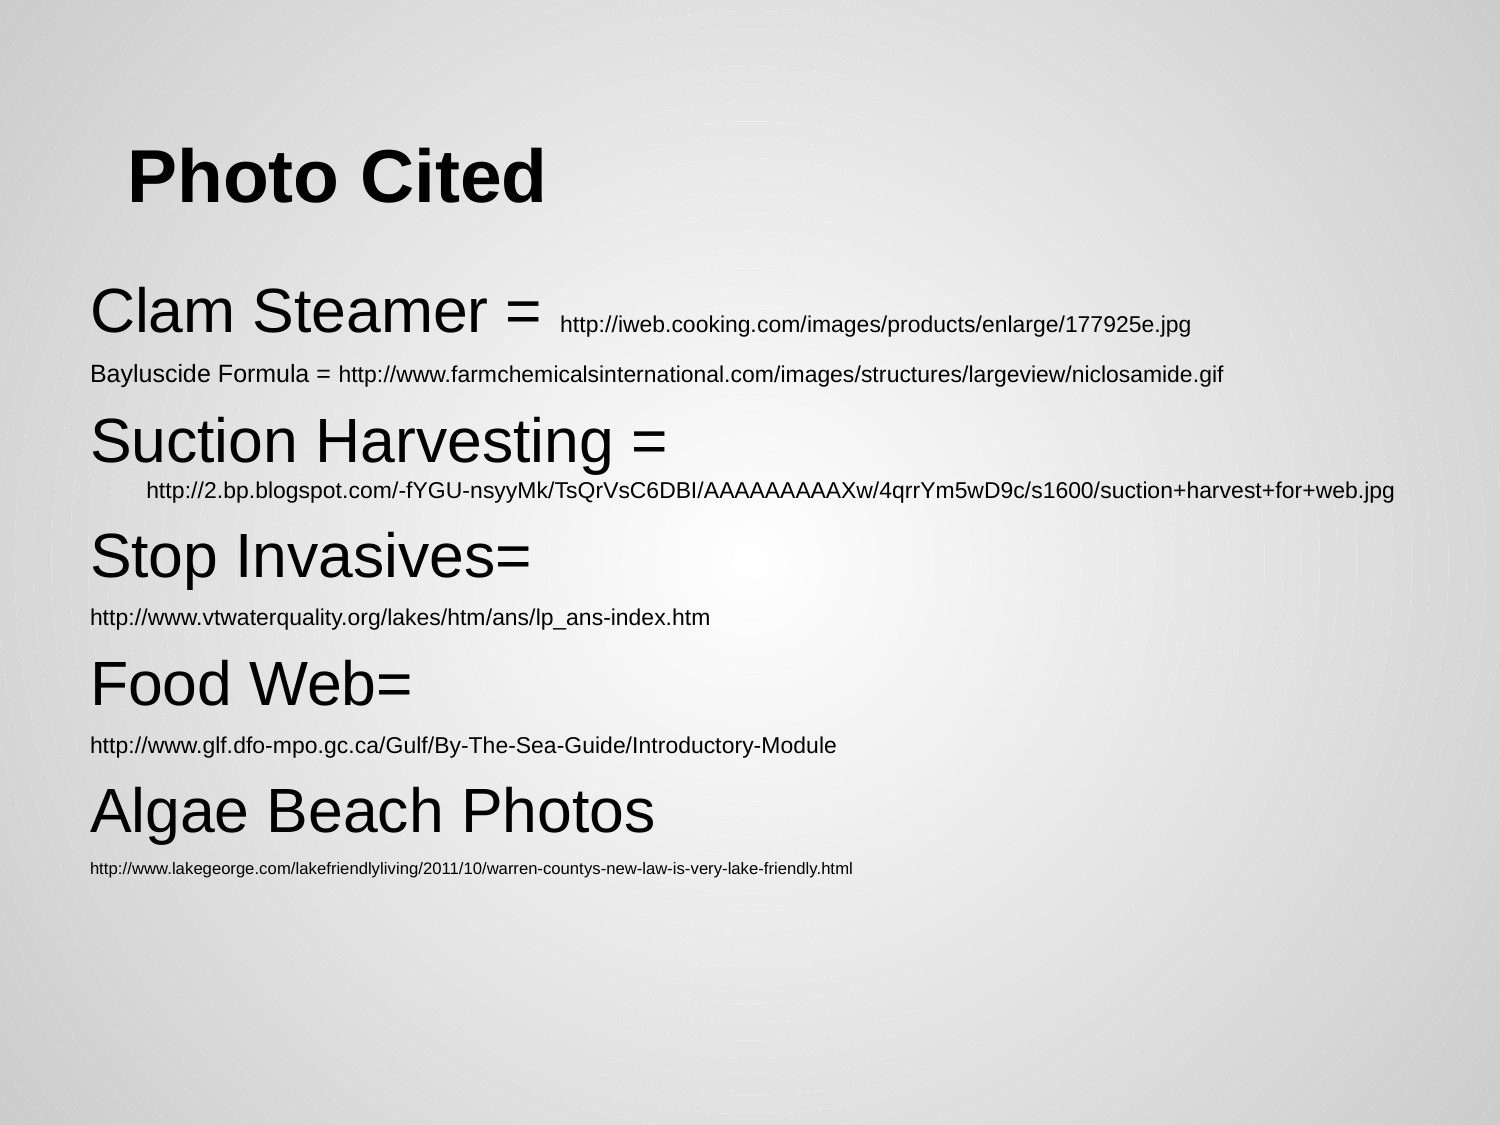

# Photo Cited
Clam Steamer = http://iweb.cooking.com/images/products/enlarge/177925e.jpg
Bayluscide Formula = http://www.farmchemicalsinternational.com/images/structures/largeview/niclosamide.gif
Suction Harvesting = http://2.bp.blogspot.com/-fYGU-nsyyMk/TsQrVsC6DBI/AAAAAAAAAXw/4qrrYm5wD9c/s1600/suction+harvest+for+web.jpg
Stop Invasives=
http://www.vtwaterquality.org/lakes/htm/ans/lp_ans-index.htm
Food Web=
http://www.glf.dfo-mpo.gc.ca/Gulf/By-The-Sea-Guide/Introductory-Module
Algae Beach Photos
http://www.lakegeorge.com/lakefriendlyliving/2011/10/warren-countys-new-law-is-very-lake-friendly.html